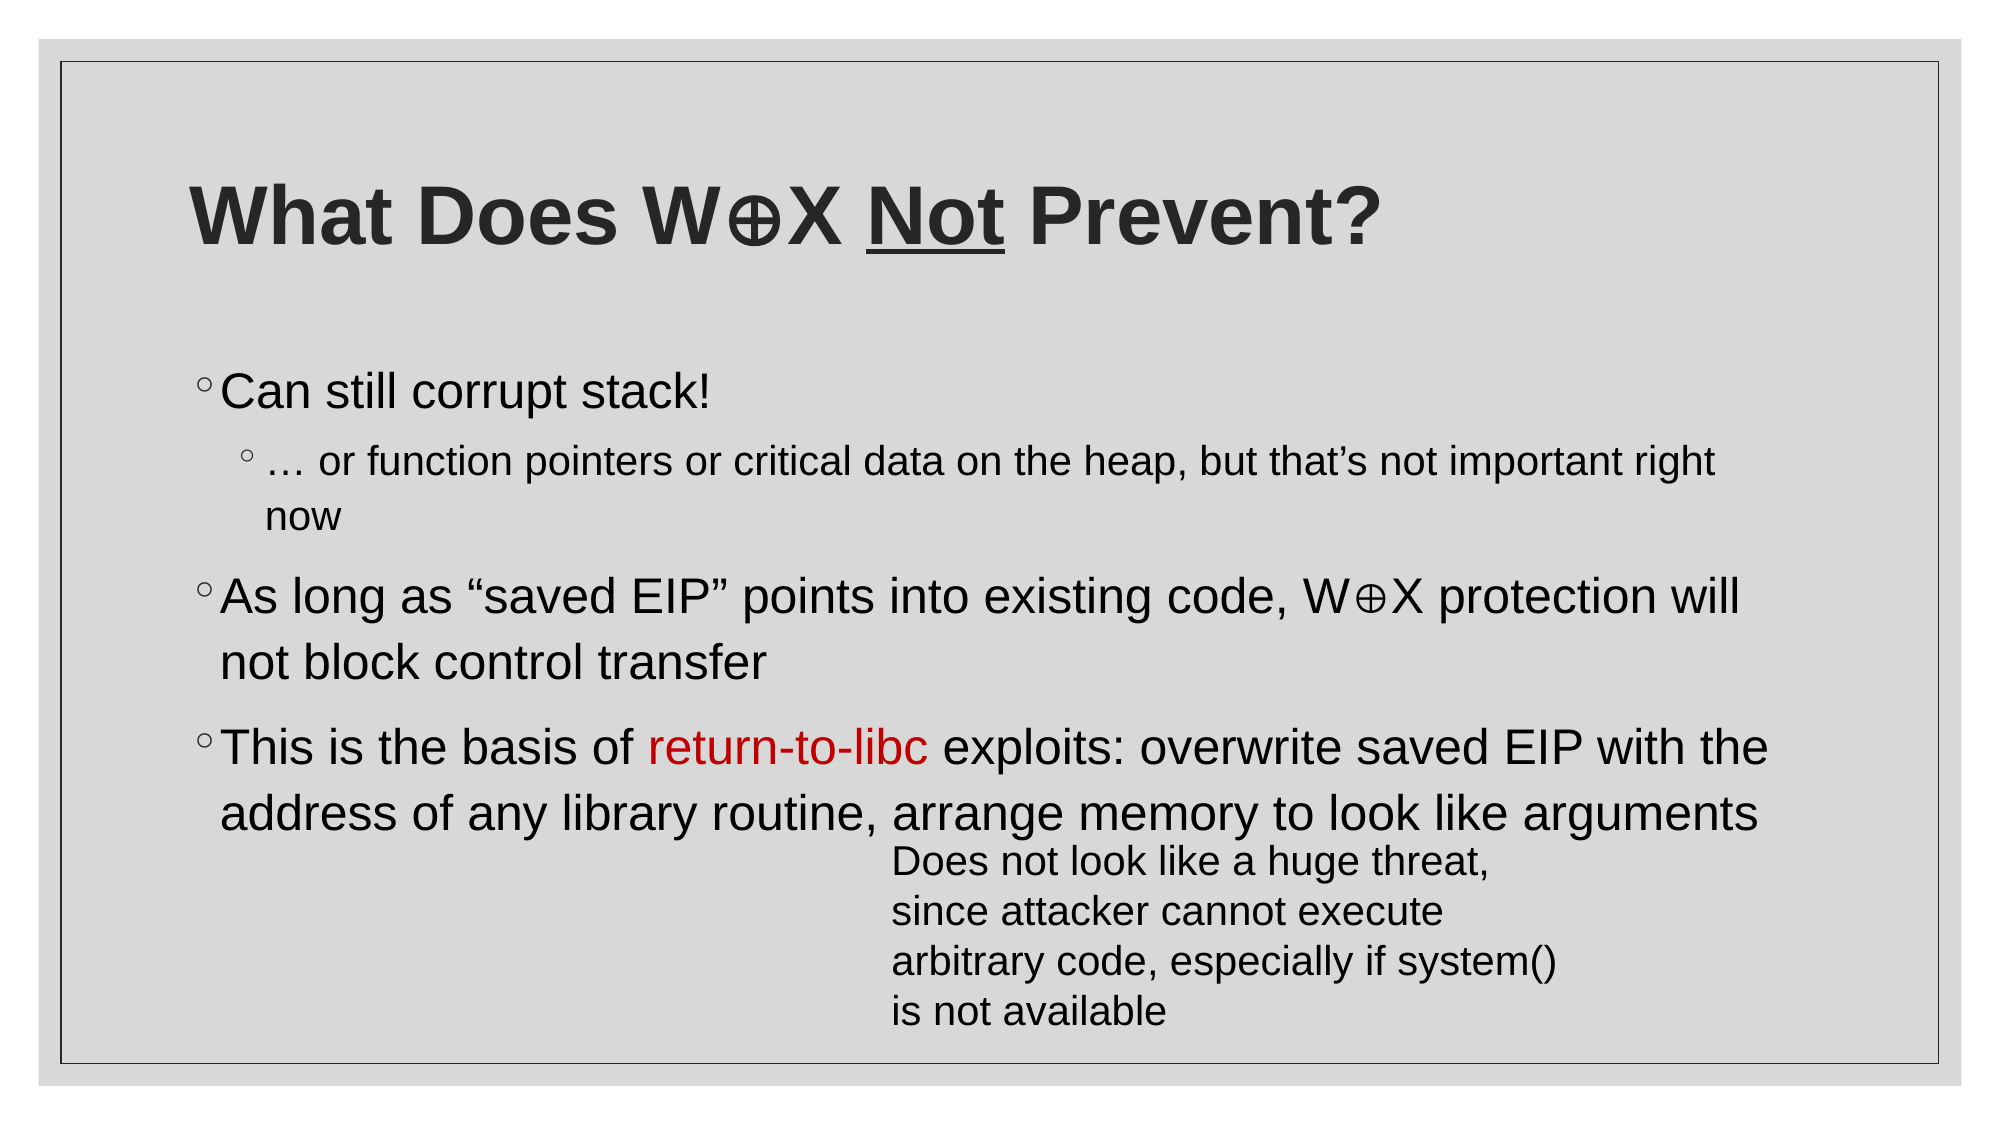

# What Does W⊕X Not Prevent?
Can still corrupt stack!
… or function pointers or critical data on the heap, but that’s not important right now
As long as “saved EIP” points into existing code, W⊕X protection will not block control transfer
This is the basis of return-to-libc exploits: overwrite saved EIP with the address of any library routine, arrange memory to look like arguments
Does not look like a huge threat, since attacker cannot execute arbitrary code, especially if system() is not available